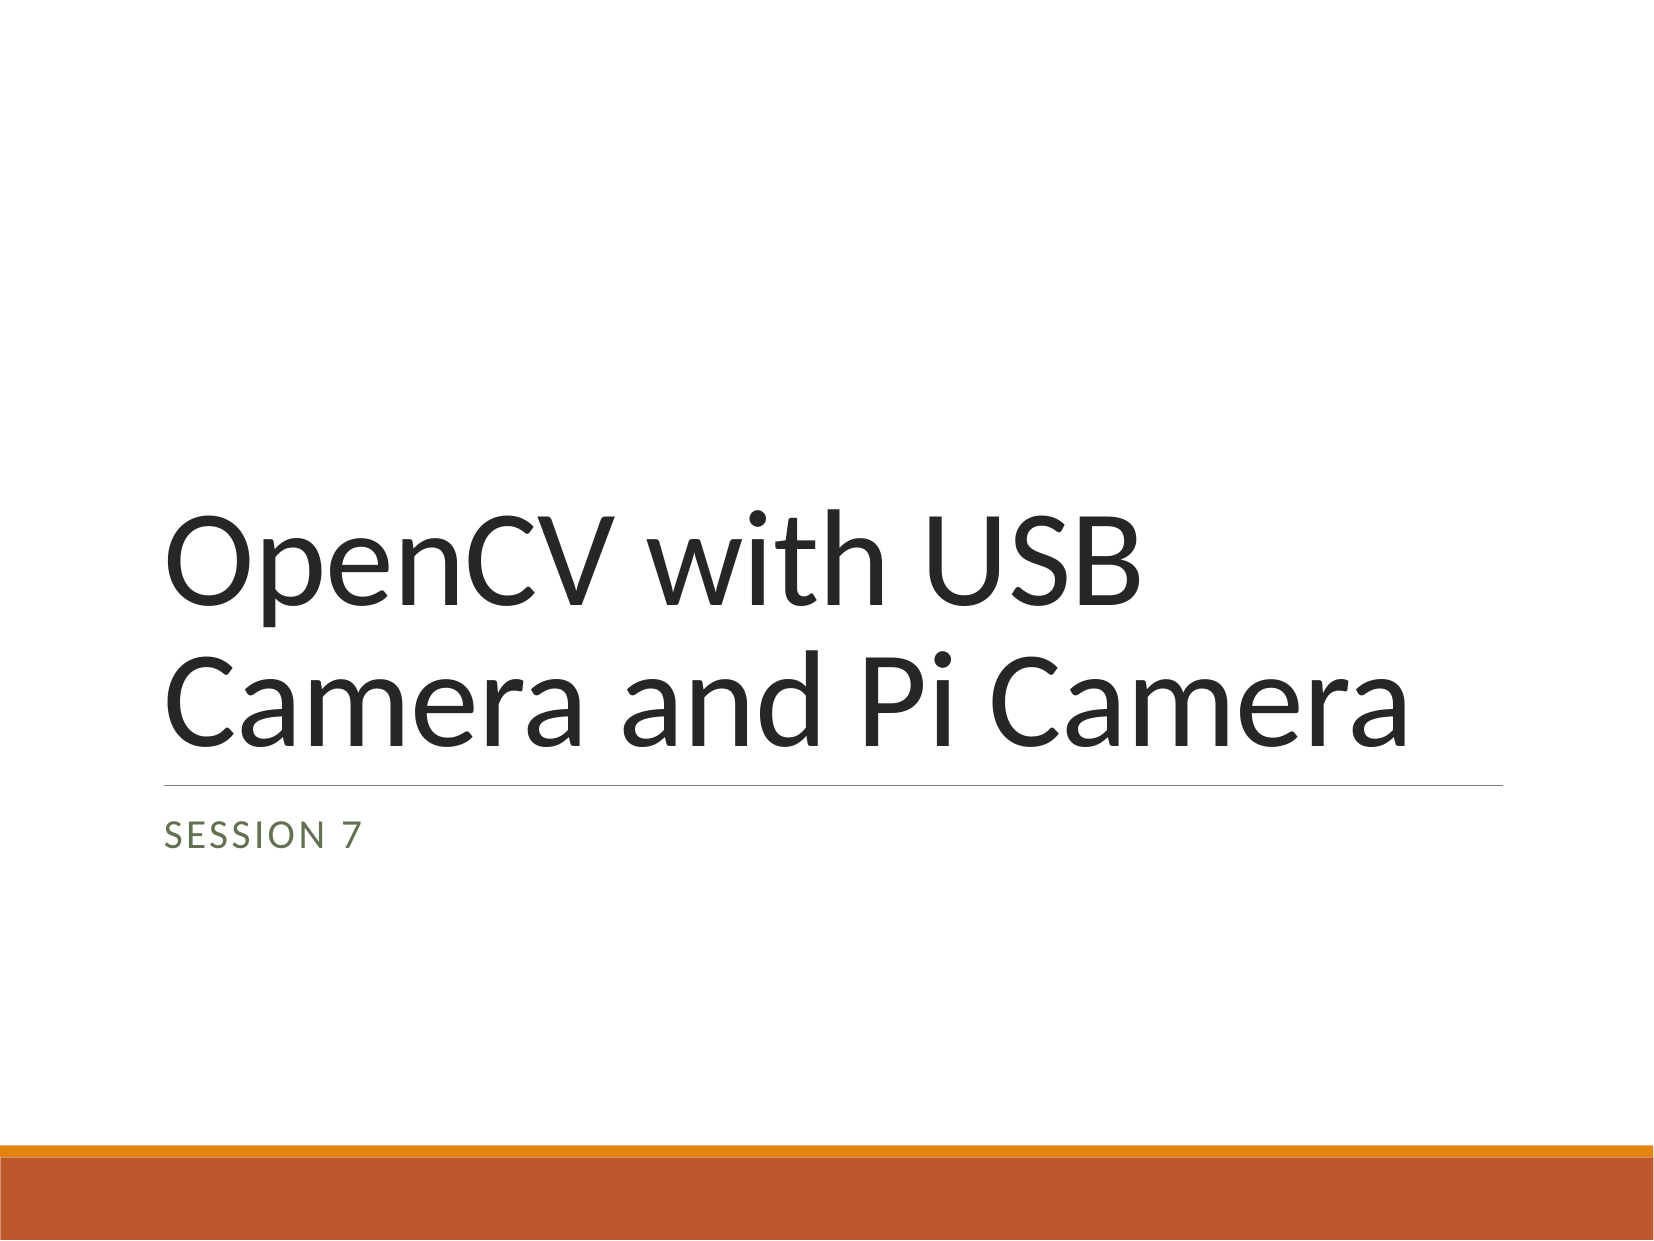

# OpenCV with USB Camera and Pi Camera
Session 7